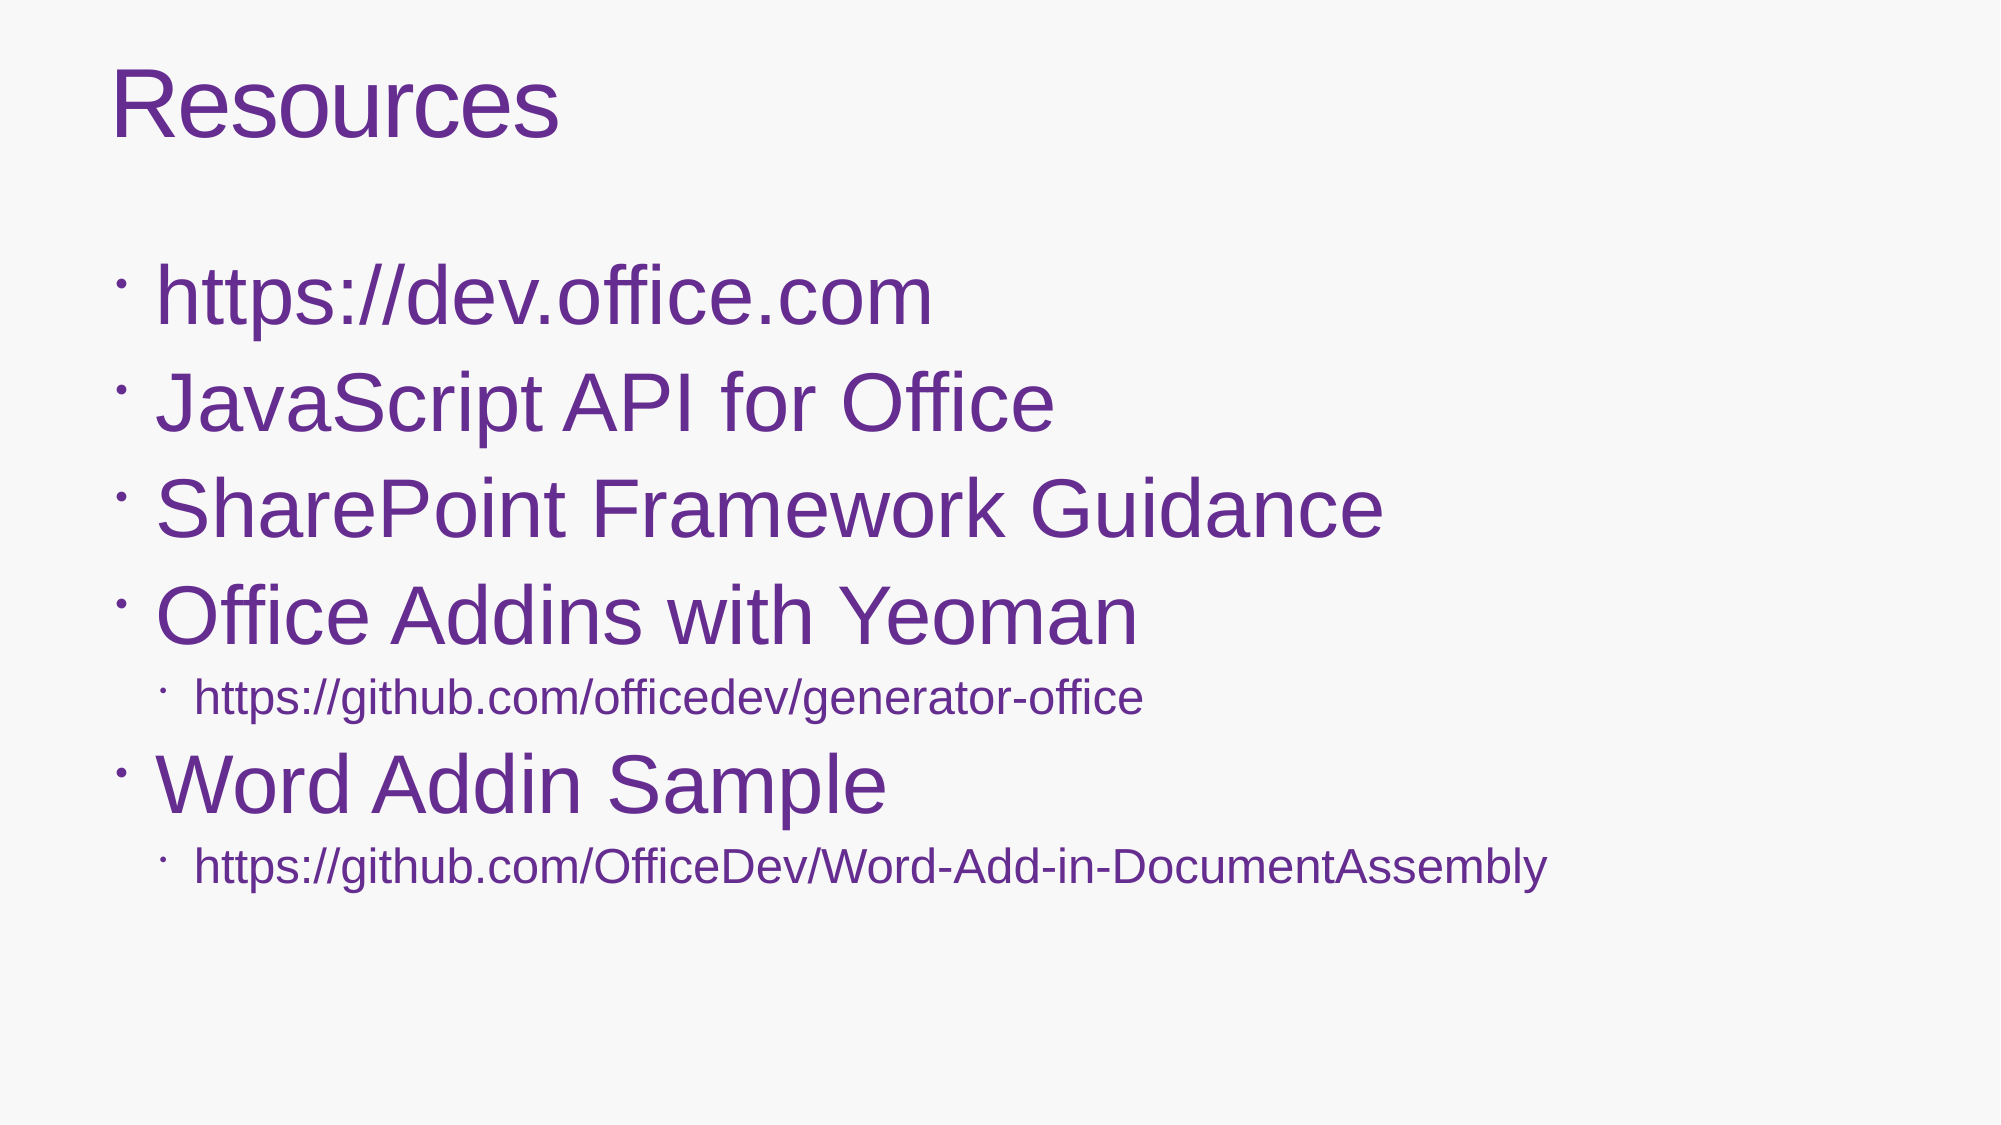

# Resources
https://dev.office.com
JavaScript API for Office
SharePoint Framework Guidance
Office Addins with Yeoman
https://github.com/officedev/generator-office
Word Addin Sample
https://github.com/OfficeDev/Word-Add-in-DocumentAssembly